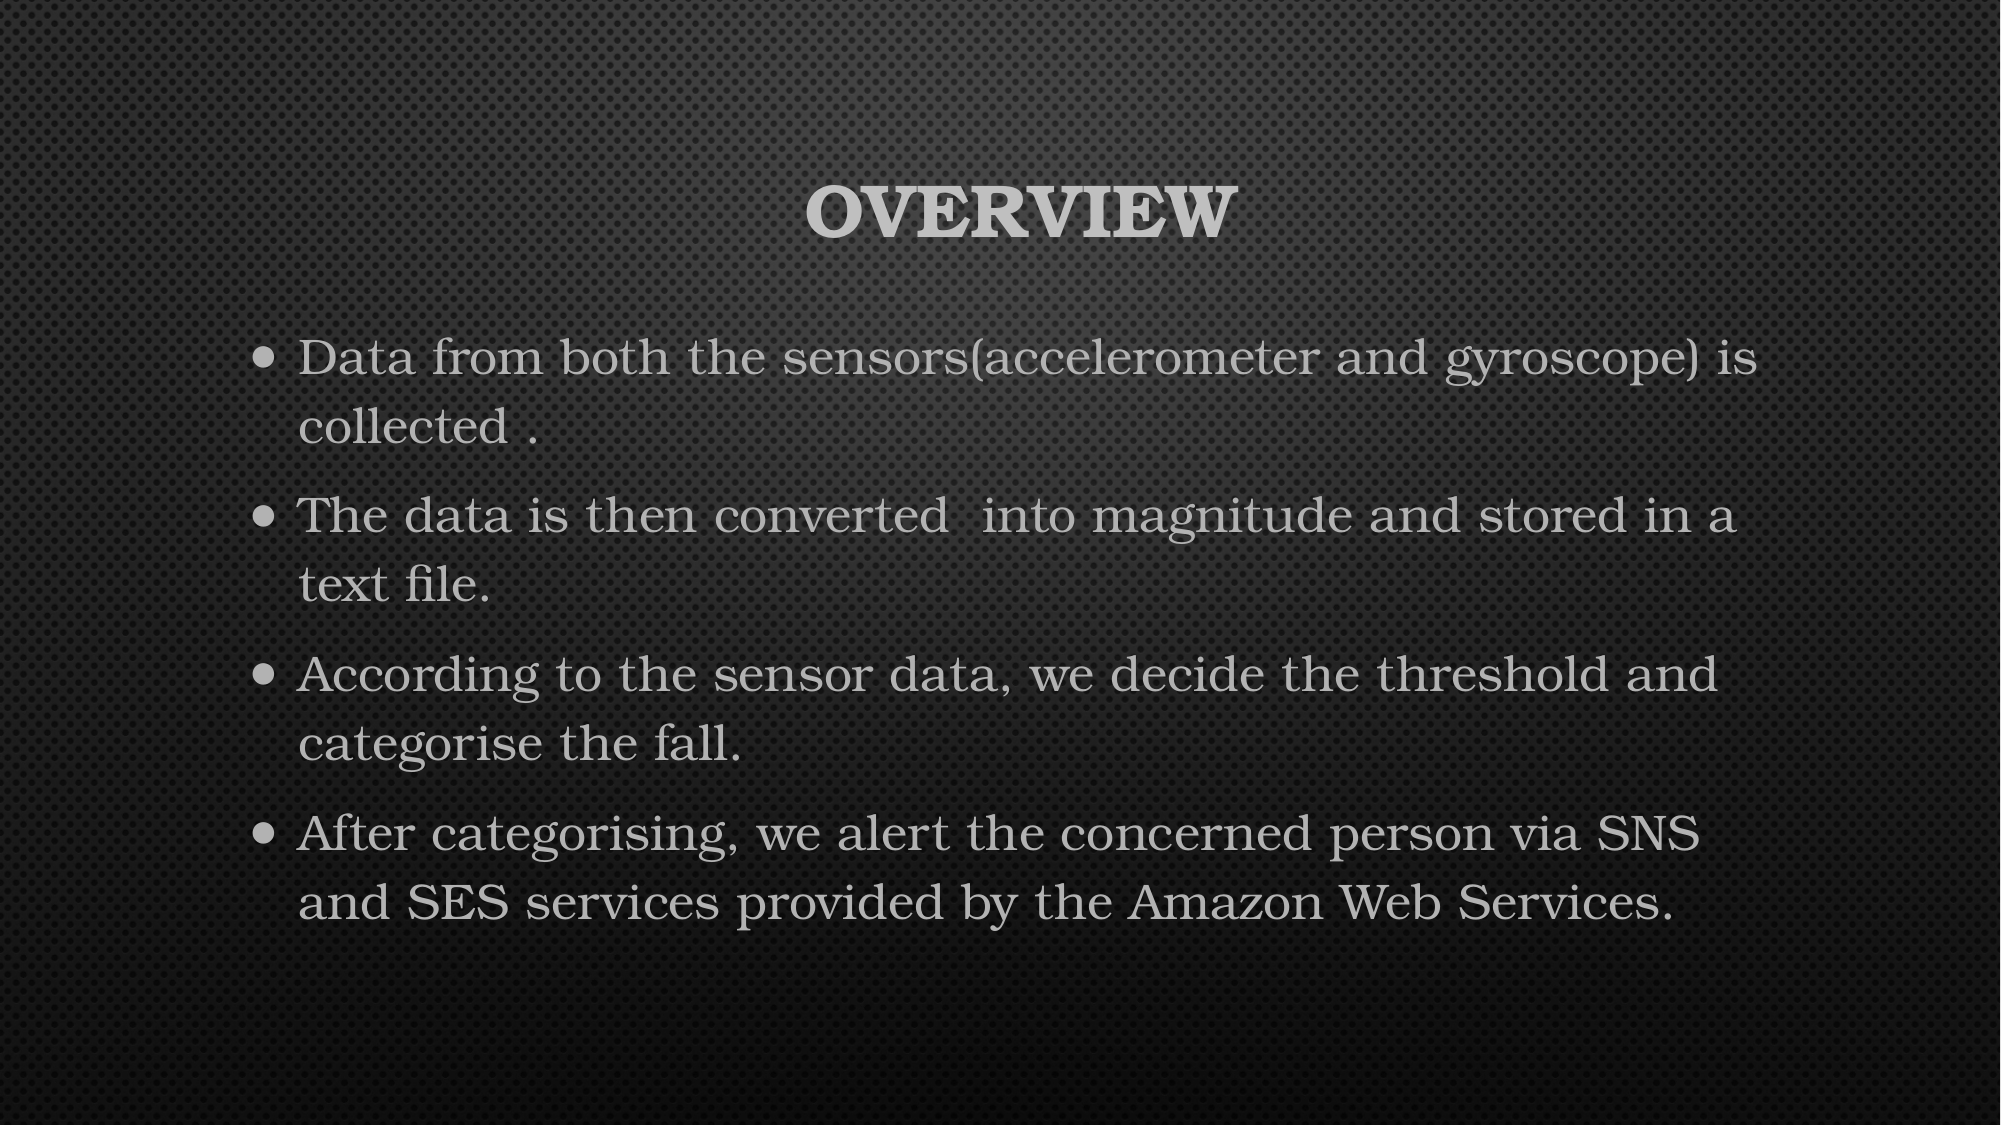

OVERVIEW

Data from both the sensors(accelerometer and gyroscope) is collected .
The data is then converted  into magnitude and stored in a text file.
According to the sensor data, we decide the threshold and categorise the fall.
After categorising, we alert the concerned person via SNS and SES services provided by the Amazon Web Services.